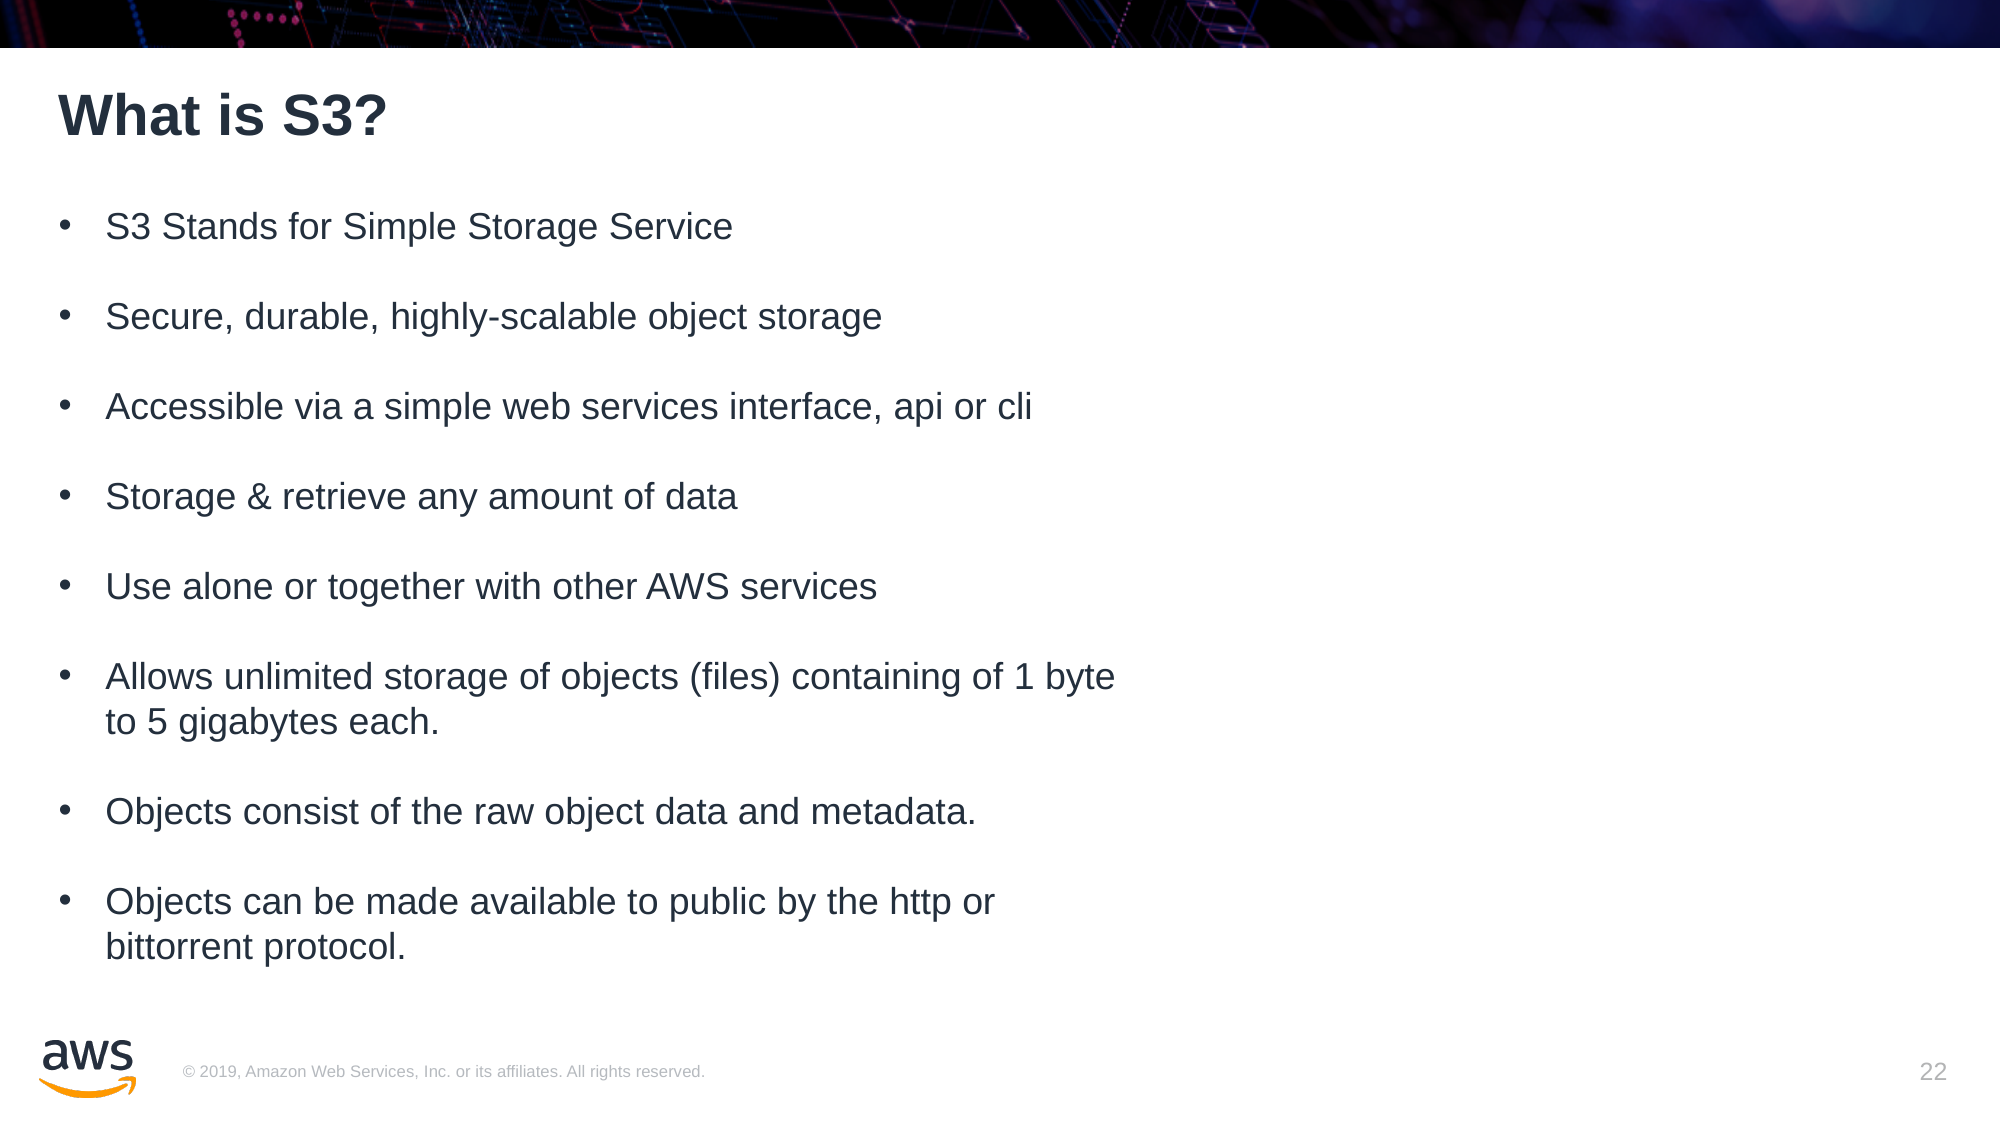

# What is S3?
S3 Stands for Simple Storage Service

Secure, durable, highly-scalable object storage

Accessible via a simple web services interface, api or cli

Storage & retrieve any amount of data

Use alone or together with other AWS services

Allows unlimited storage of objects (files) containing of 1 byte to 5 gigabytes each.

Objects consist of the raw object data and metadata.

Objects can be made available to public by the http or bittorrent protocol.
22